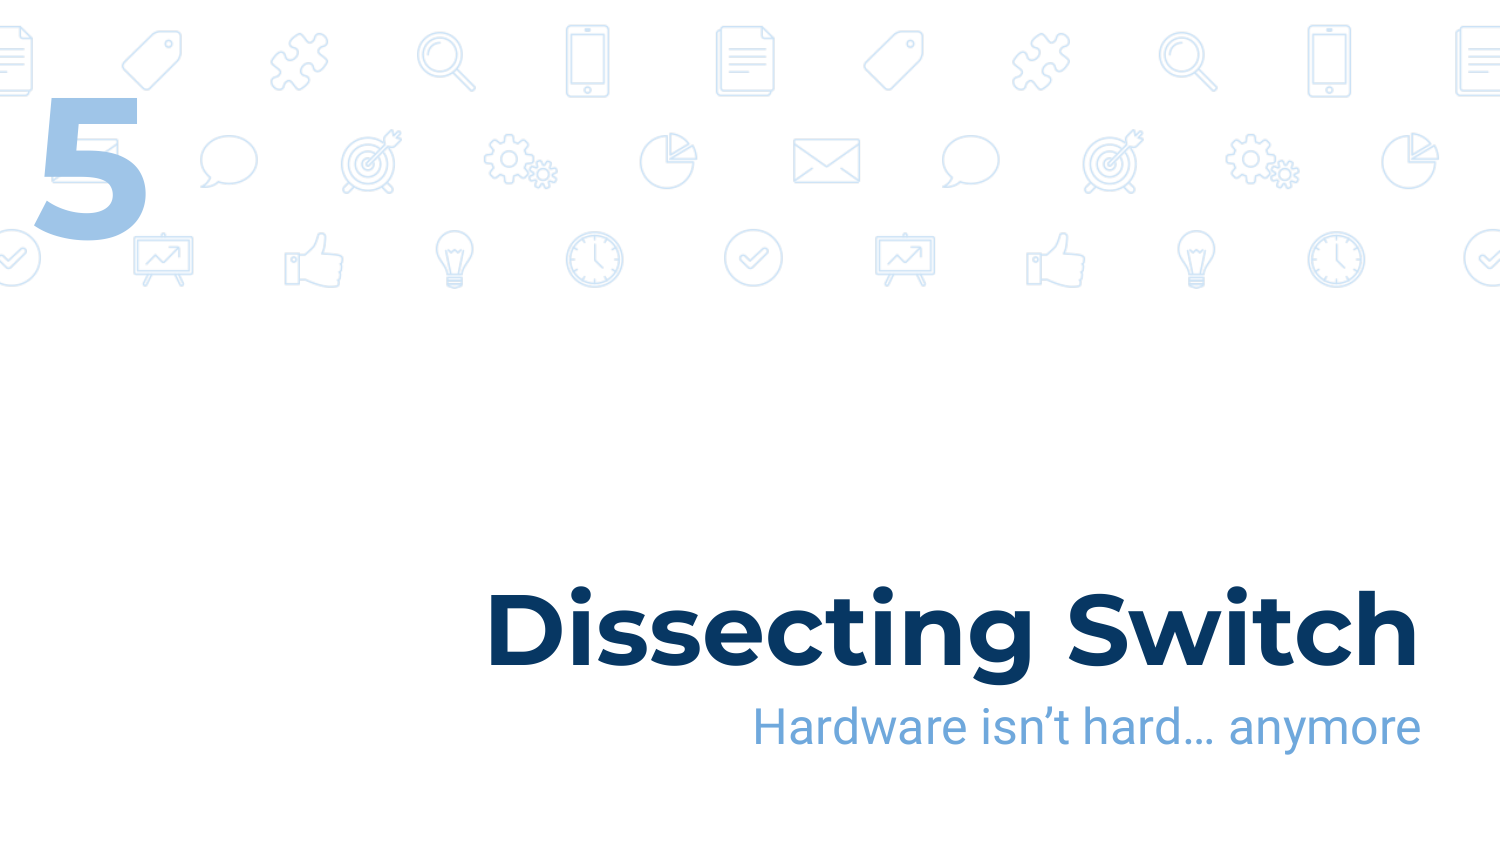

5
# Dissecting Switch
Hardware isn’t hard… anymore